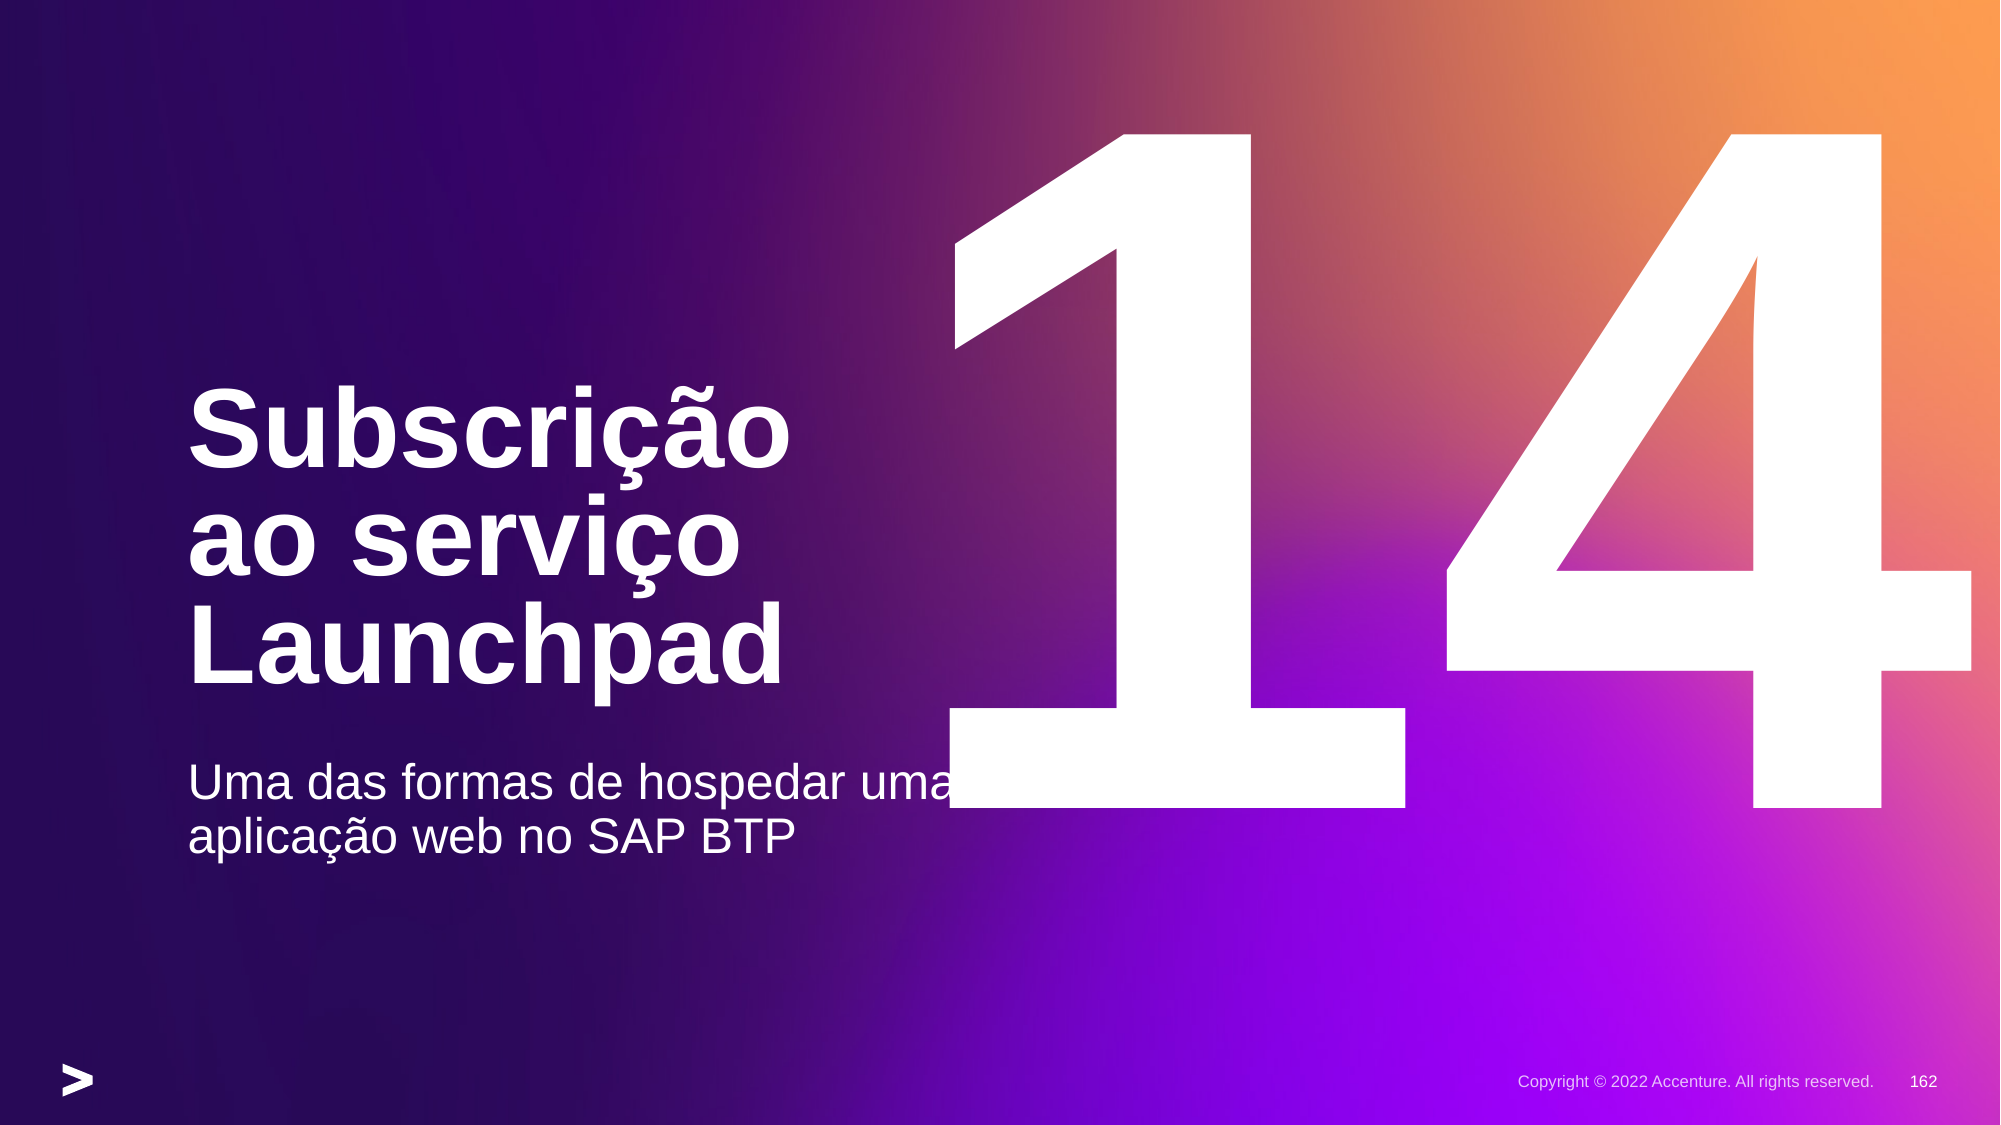

14
# Subscrição ao serviço Launchpad
Uma das formas de hospedar uma aplicação web no SAP BTP
Copyright © 2022 Accenture. All rights reserved.
162